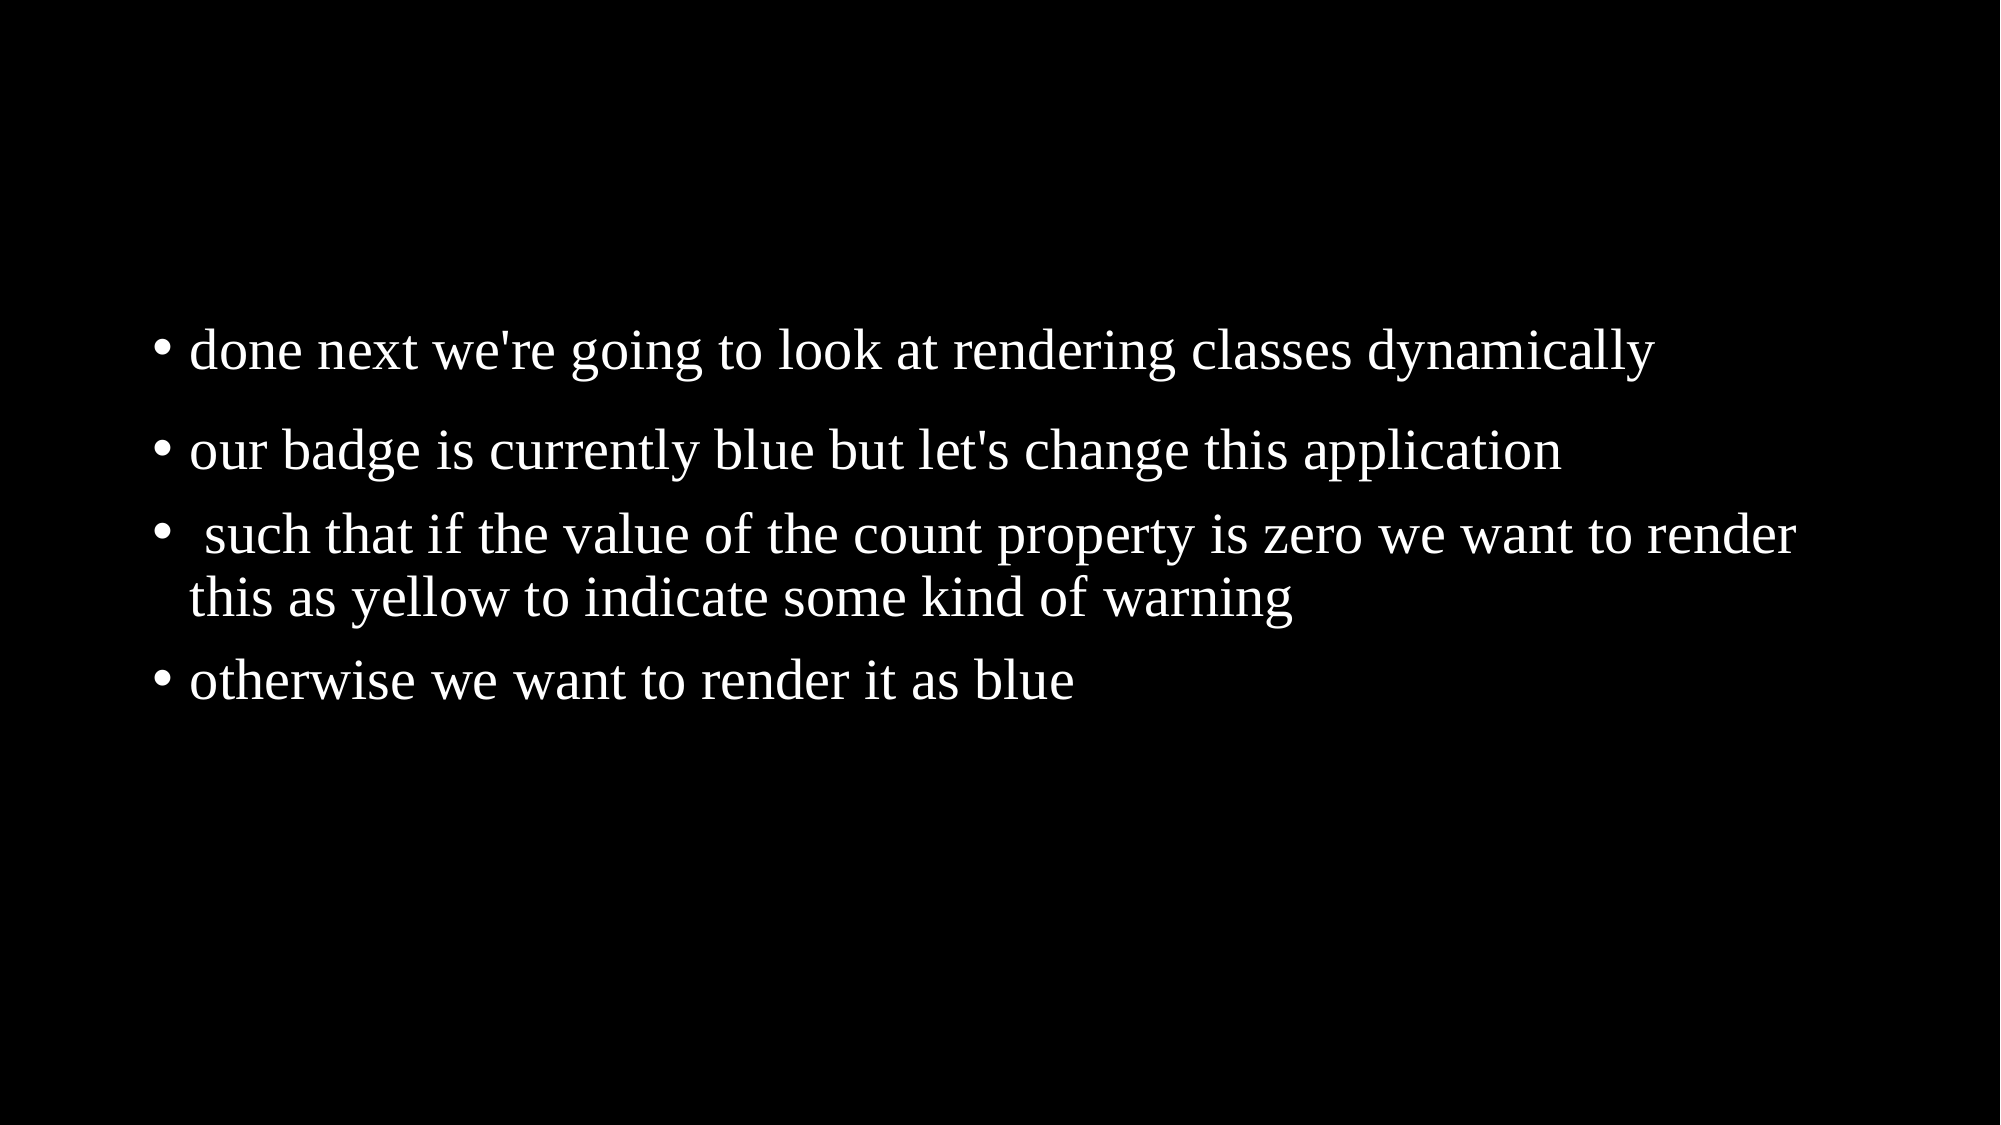

#
done next we're going to look at rendering classes dynamically
our badge is currently blue but let's change this application
 such that if the value of the count property is zero we want to render this as yellow to indicate some kind of warning
otherwise we want to render it as blue